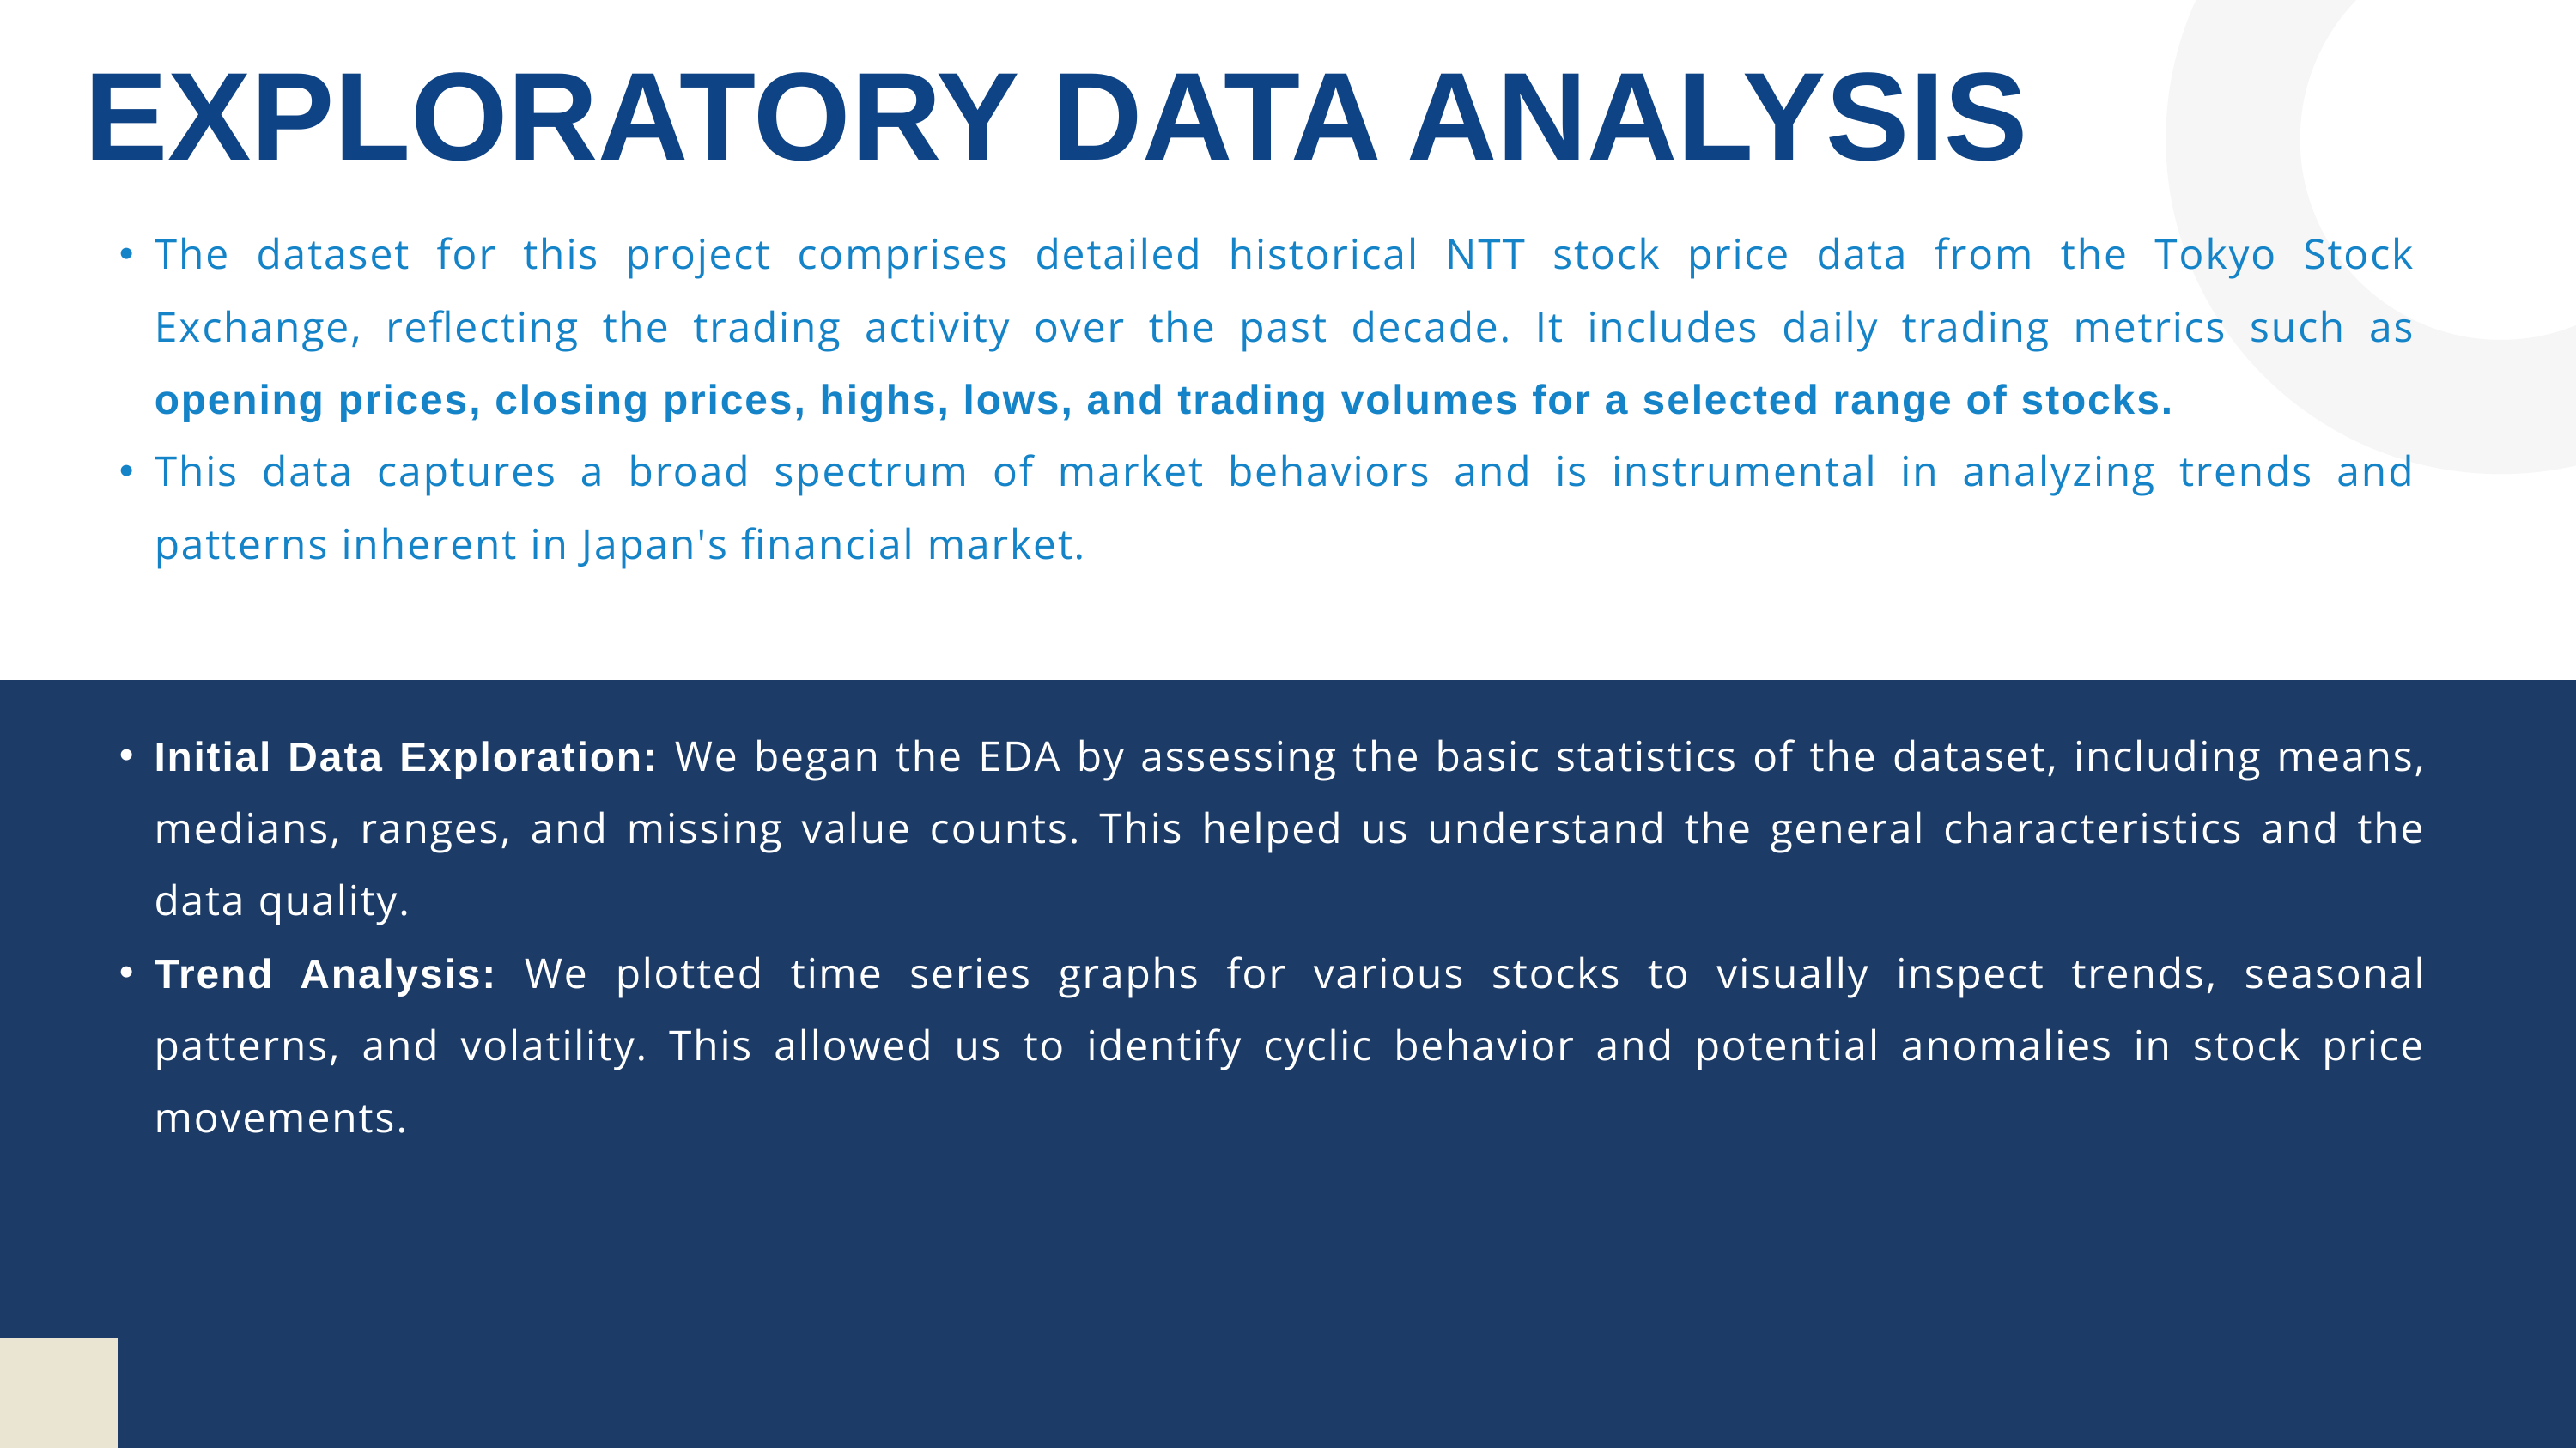

EXPLORATORY DATA ANALYSIS
The dataset for this project comprises detailed historical NTT stock price data from the Tokyo Stock Exchange, reflecting the trading activity over the past decade. It includes daily trading metrics such as opening prices, closing prices, highs, lows, and trading volumes for a selected range of stocks.
This data captures a broad spectrum of market behaviors and is instrumental in analyzing trends and patterns inherent in Japan's financial market.

Initial Data Exploration: We began the EDA by assessing the basic statistics of the dataset, including means, medians, ranges, and missing value counts. This helped us understand the general characteristics and the data quality.
Trend Analysis: We plotted time series graphs for various stocks to visually inspect trends, seasonal patterns, and volatility. This allowed us to identify cyclic behavior and potential anomalies in stock price movements.